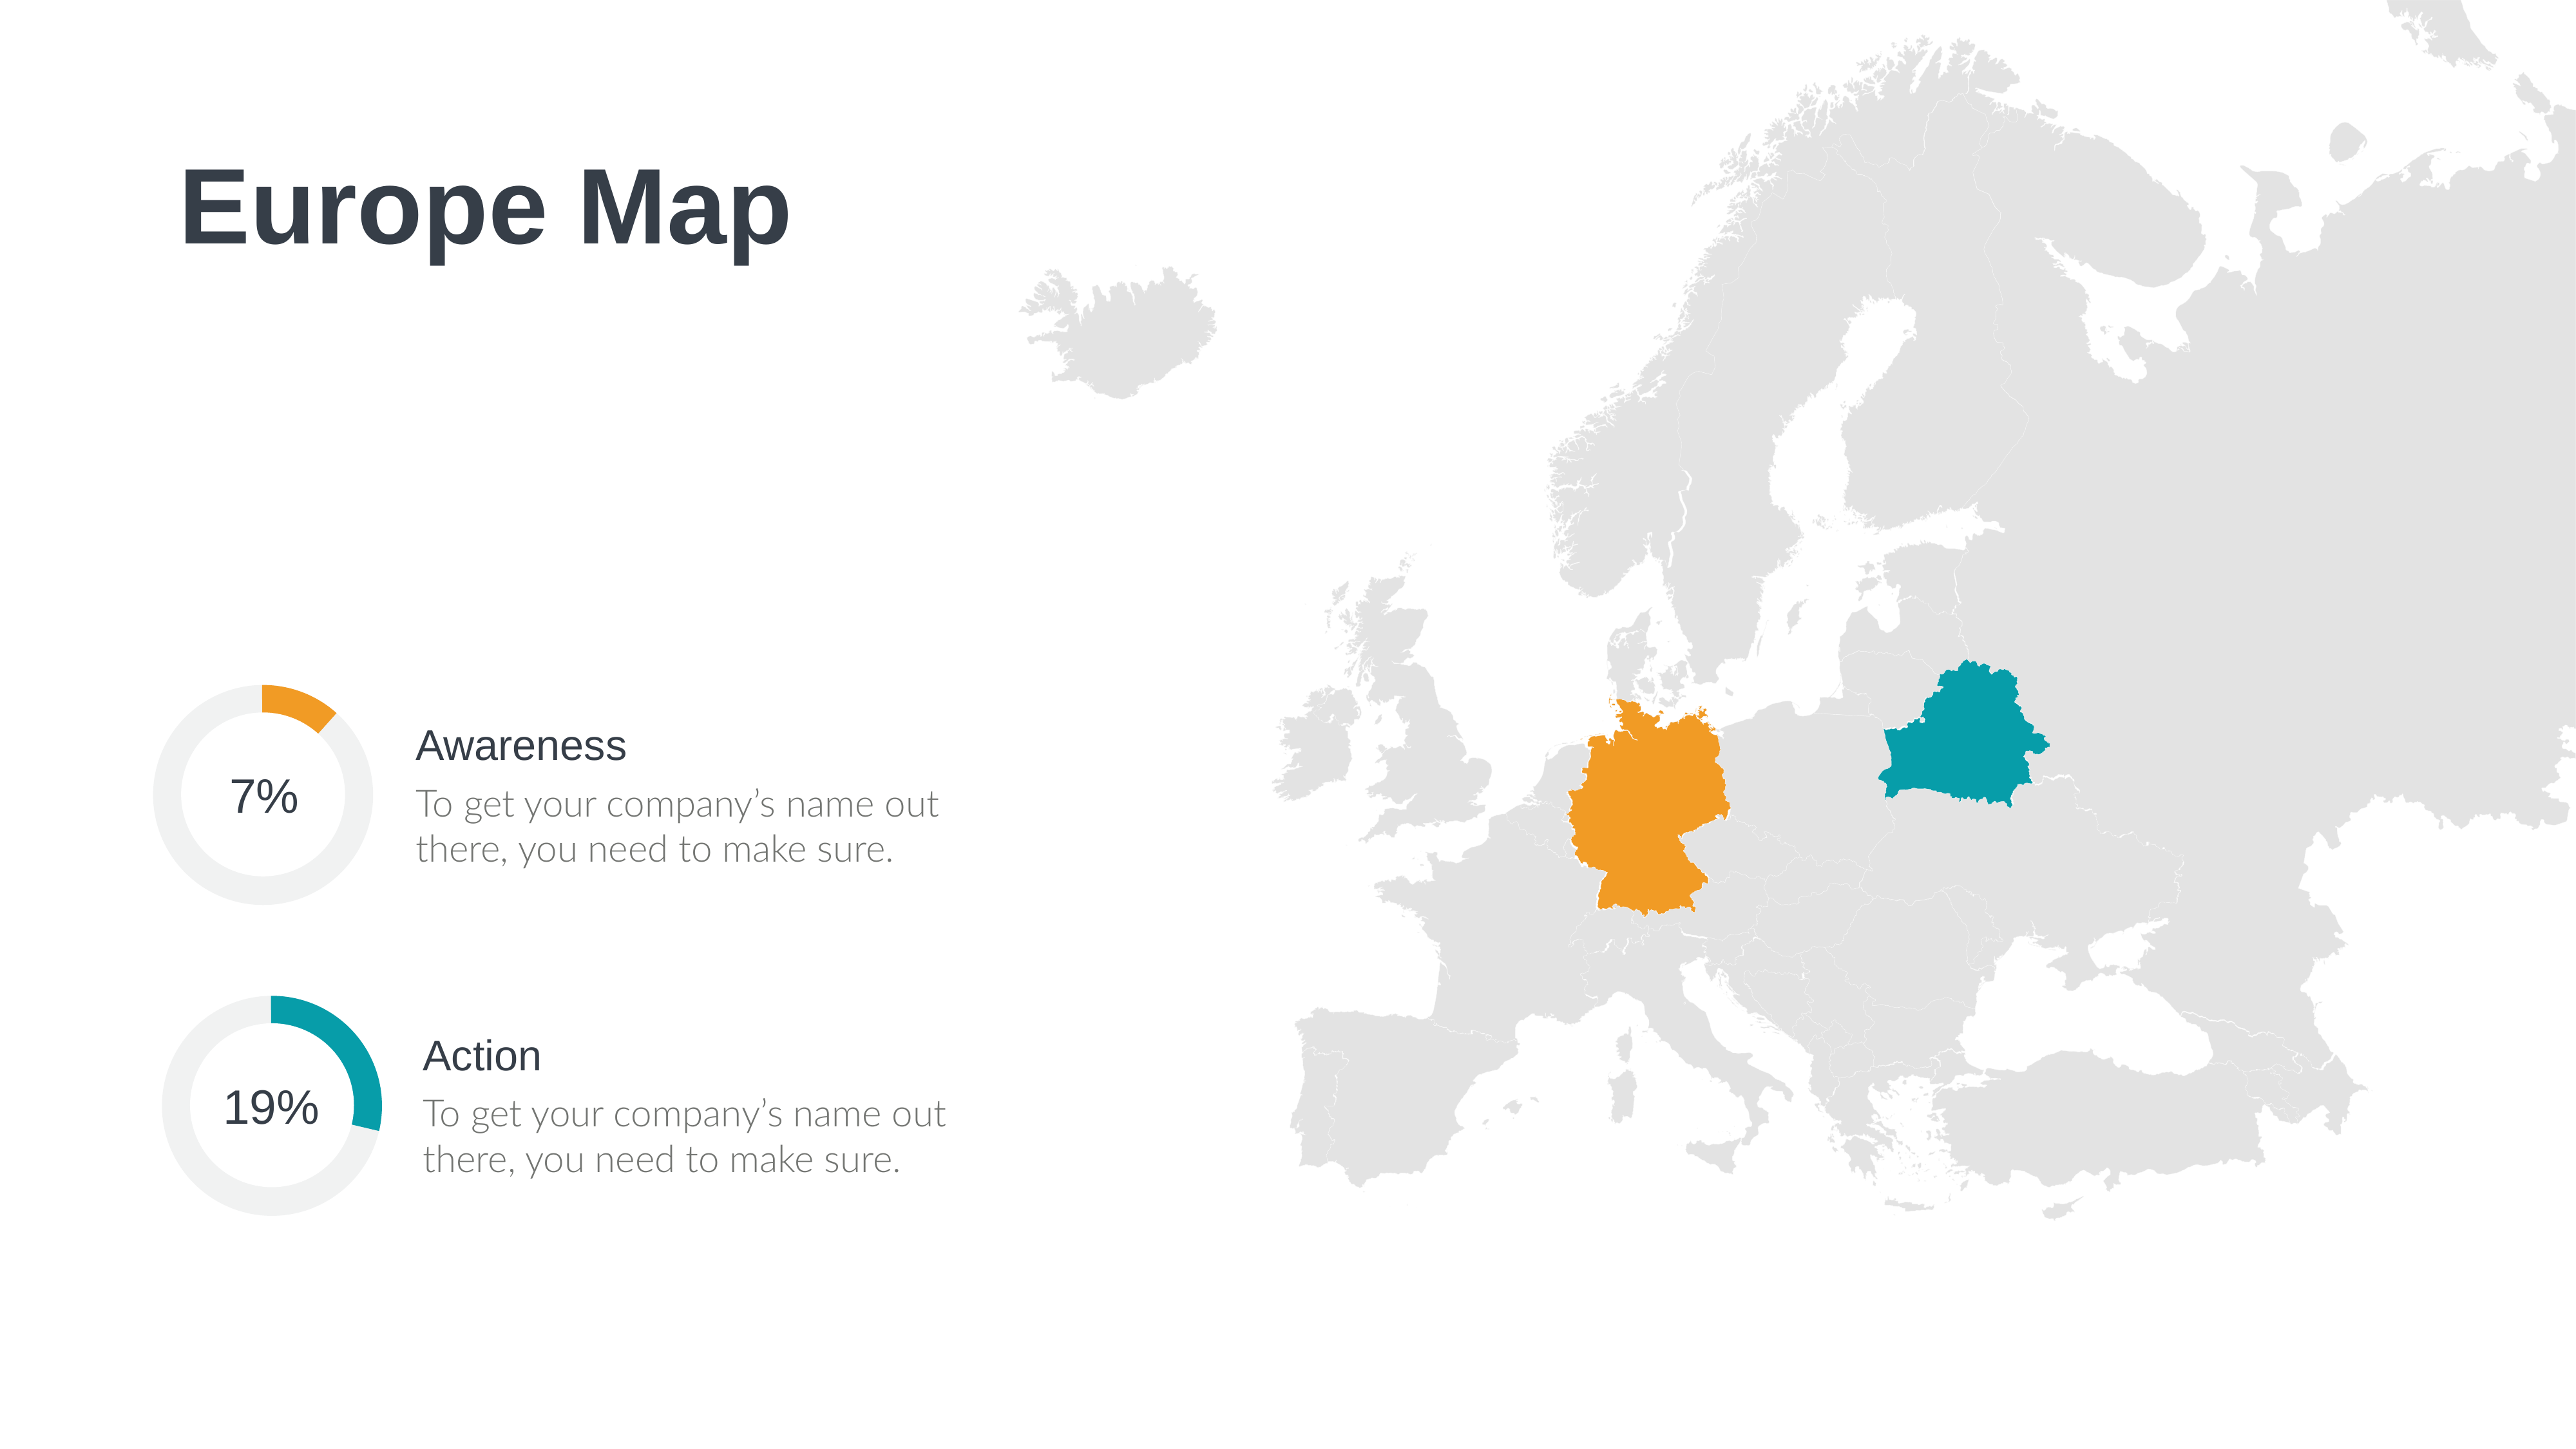

Europe Map

Awareness
To get your company’s name out there, you need to make sure.
7%

Action
To get your company’s name out there, you need to make sure.
19%